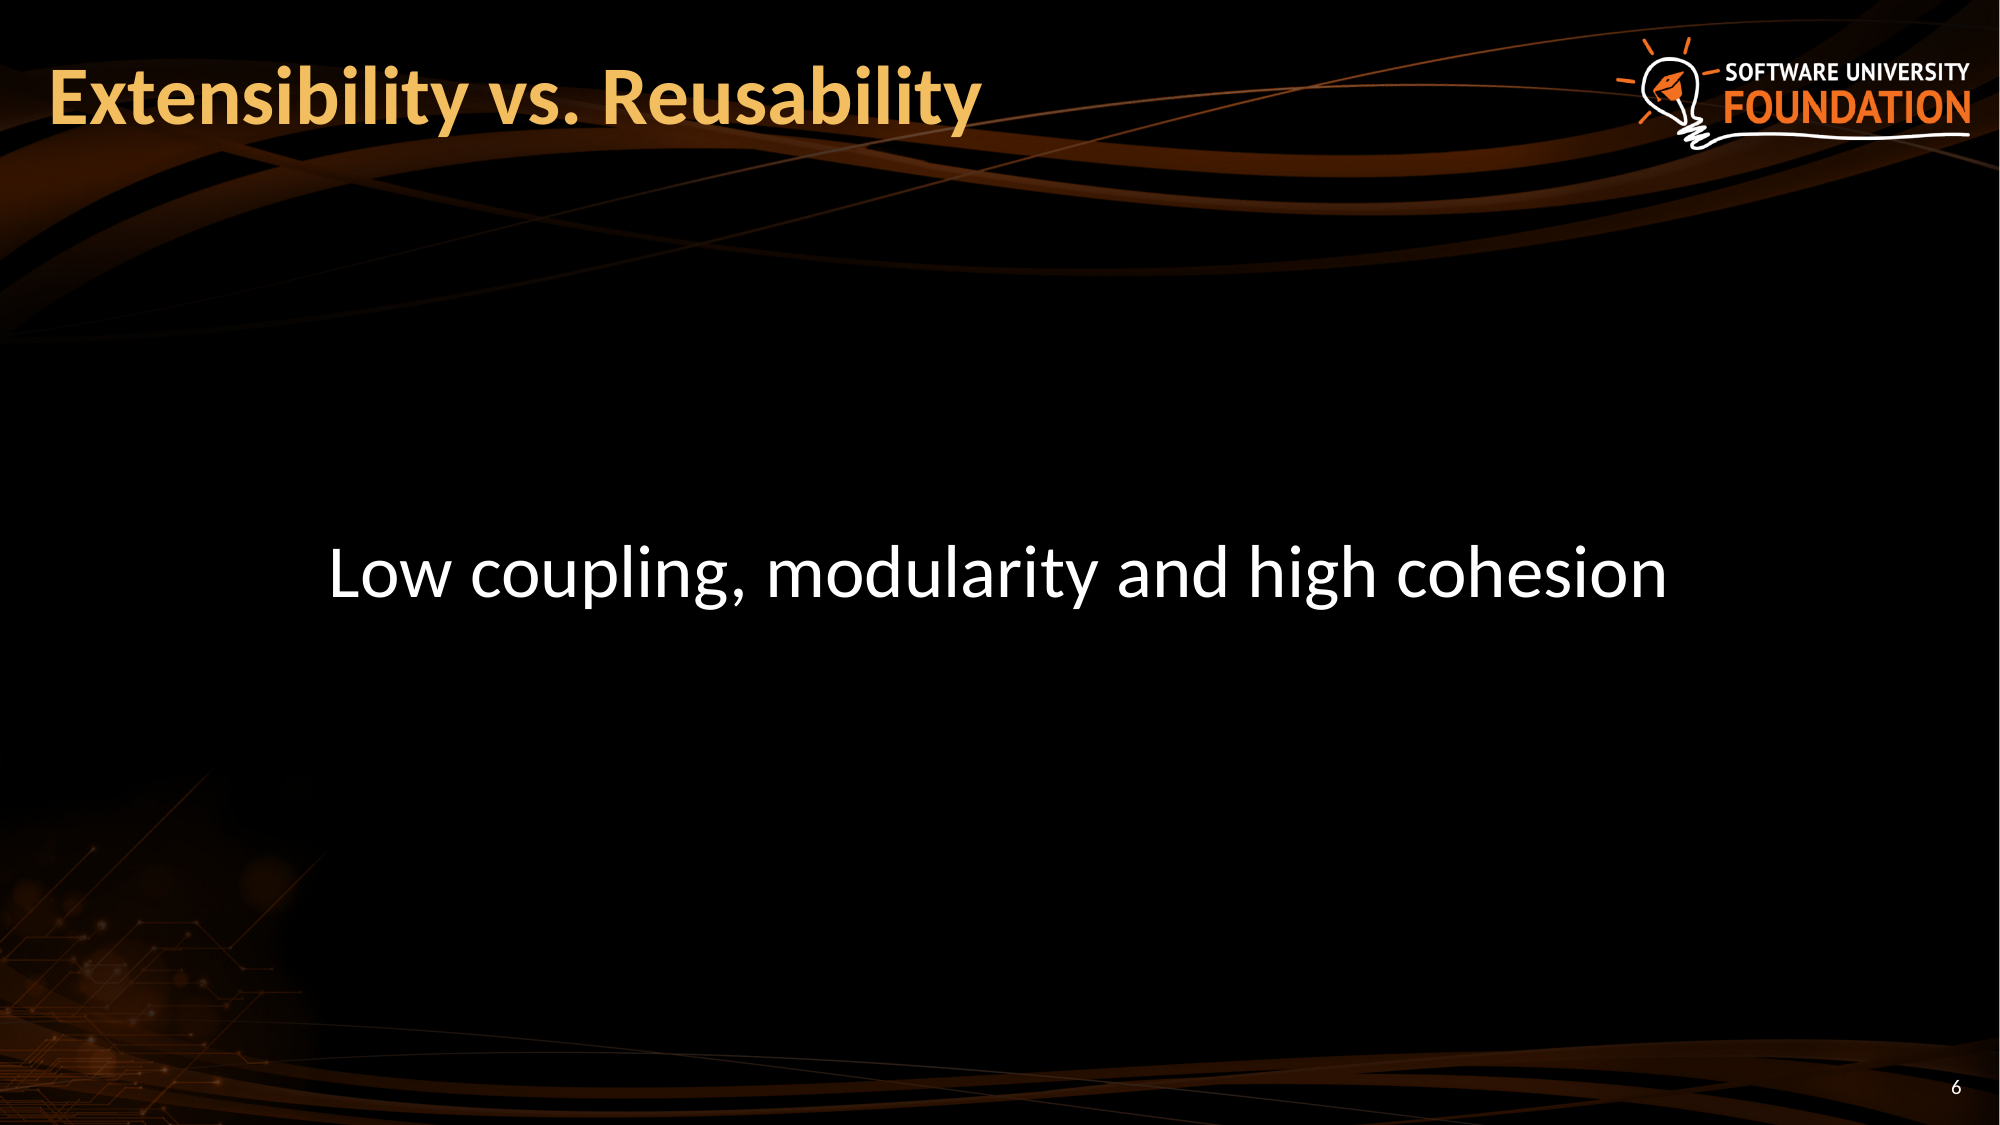

# Extensibility vs. Reusability
Low coupling, modularity and high cohesion
6